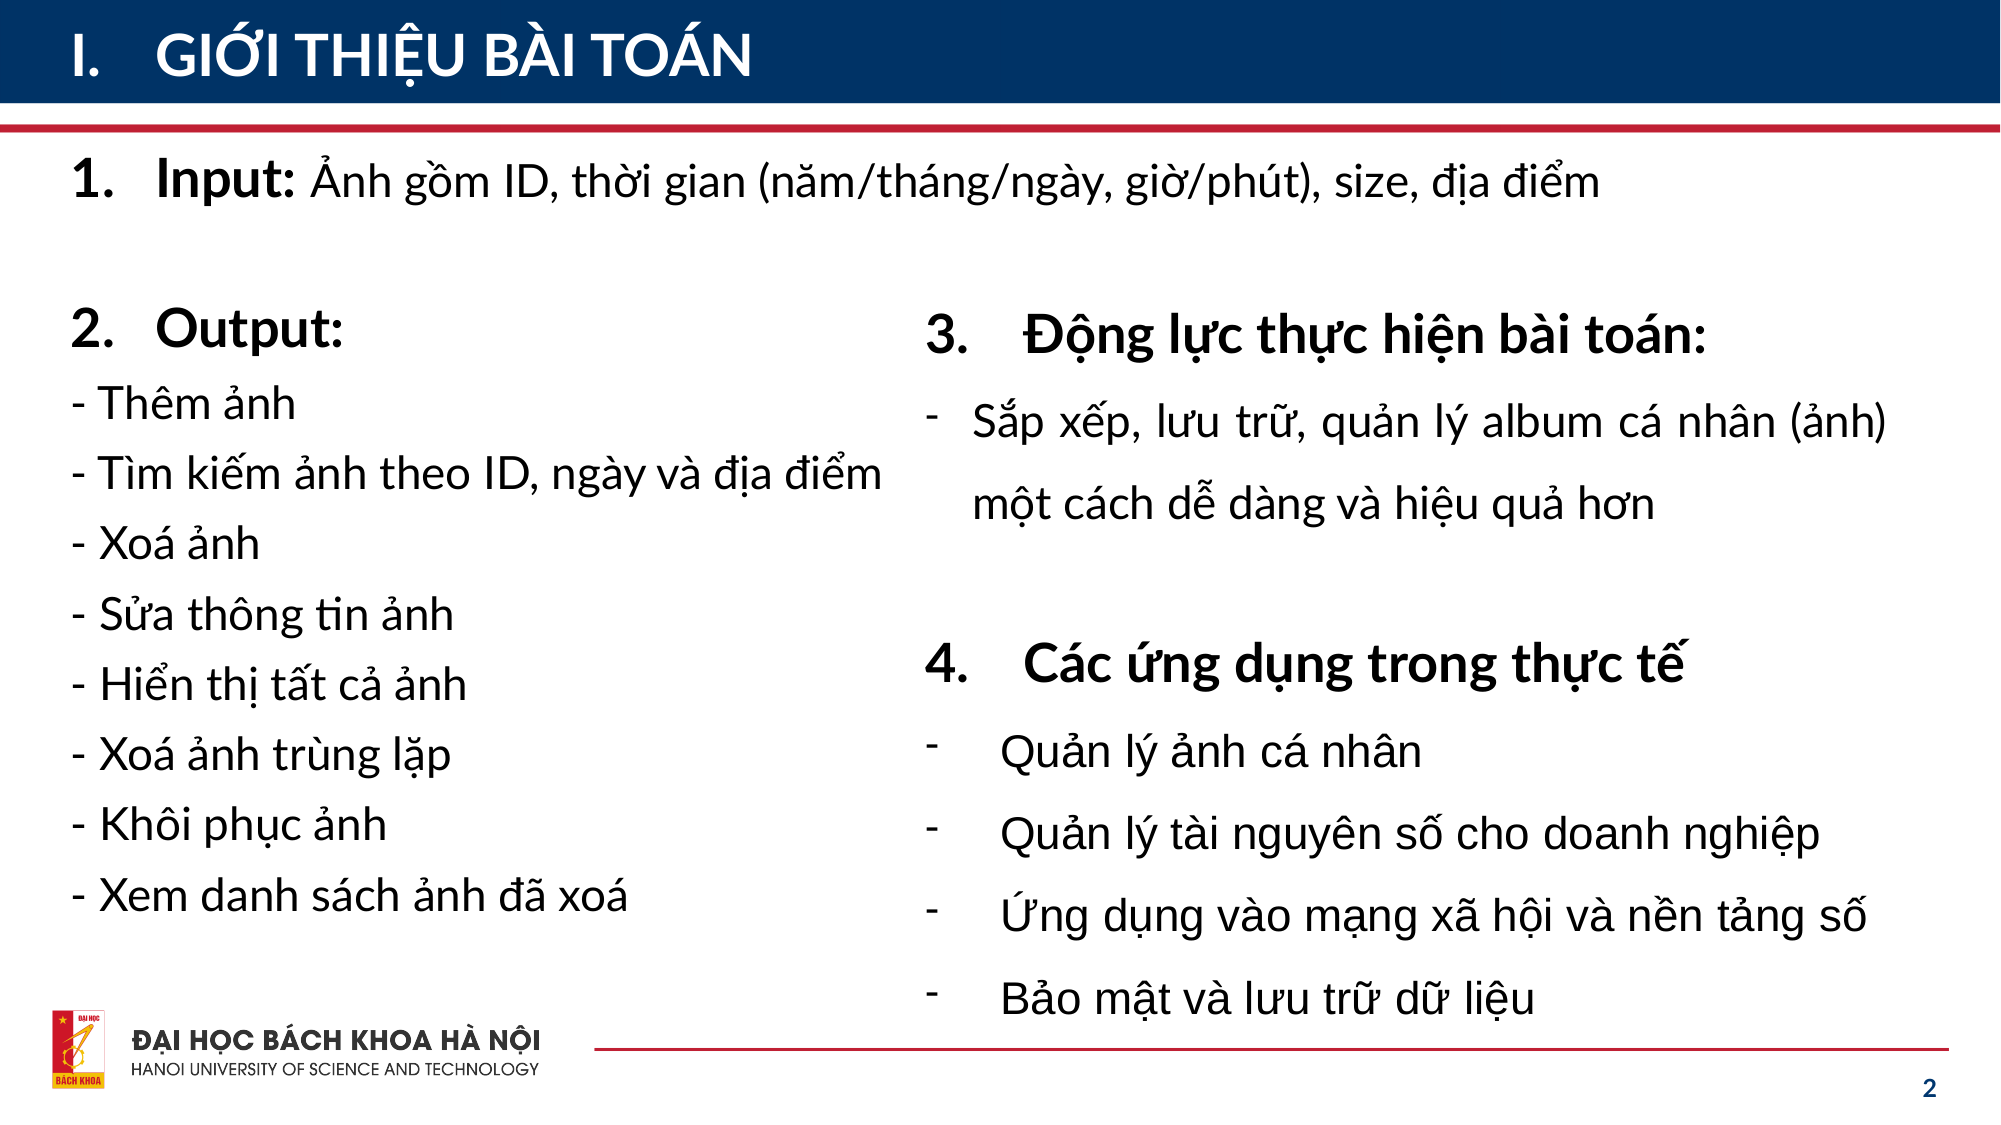

# GIỚI THIỆU BÀI TOÁN
Input: Ảnh gồm ID, thời gian (năm/tháng/ngày, giờ/phút), size, địa điểm

Output:
- Thêm ảnh
- Tìm kiếm ảnh theo ID, ngày và địa điểm
- Xoá ảnh
- Sửa thông tin ảnh
- Hiển thị tất cả ảnh
- Xoá ảnh trùng lặp
- Khôi phục ảnh
- Xem danh sách ảnh đã xoá
3.  Động lực thực hiện bài toán:
Sắp xếp, lưu trữ, quản lý album cá nhân (ảnh) một cách dễ dàng và hiệu quả hơn

4.  Các ứng dụng trong thực tế
Quản lý ảnh cá nhân
Quản lý tài nguyên số cho doanh nghiệp
Ứng dụng vào mạng xã hội và nền tảng số
Bảo mật và lưu trữ dữ liệu
2